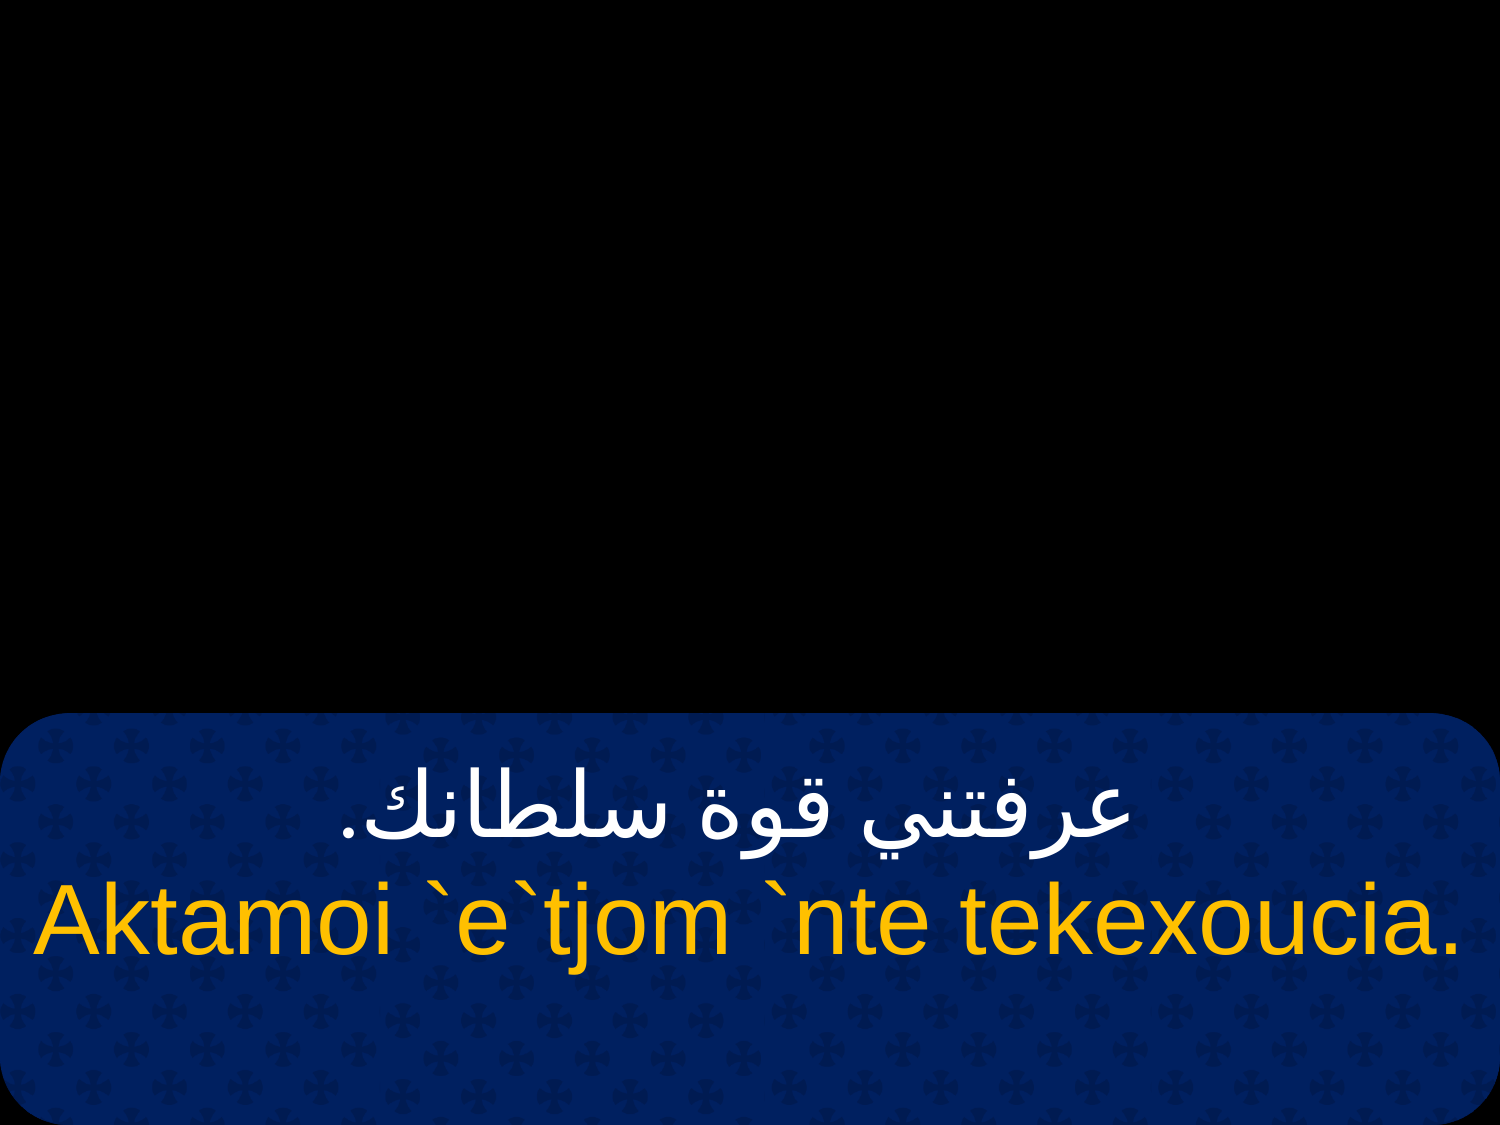

# عرفتني قوة سلطانك.
Aktamoi `e`tjom `nte tekexoucia.